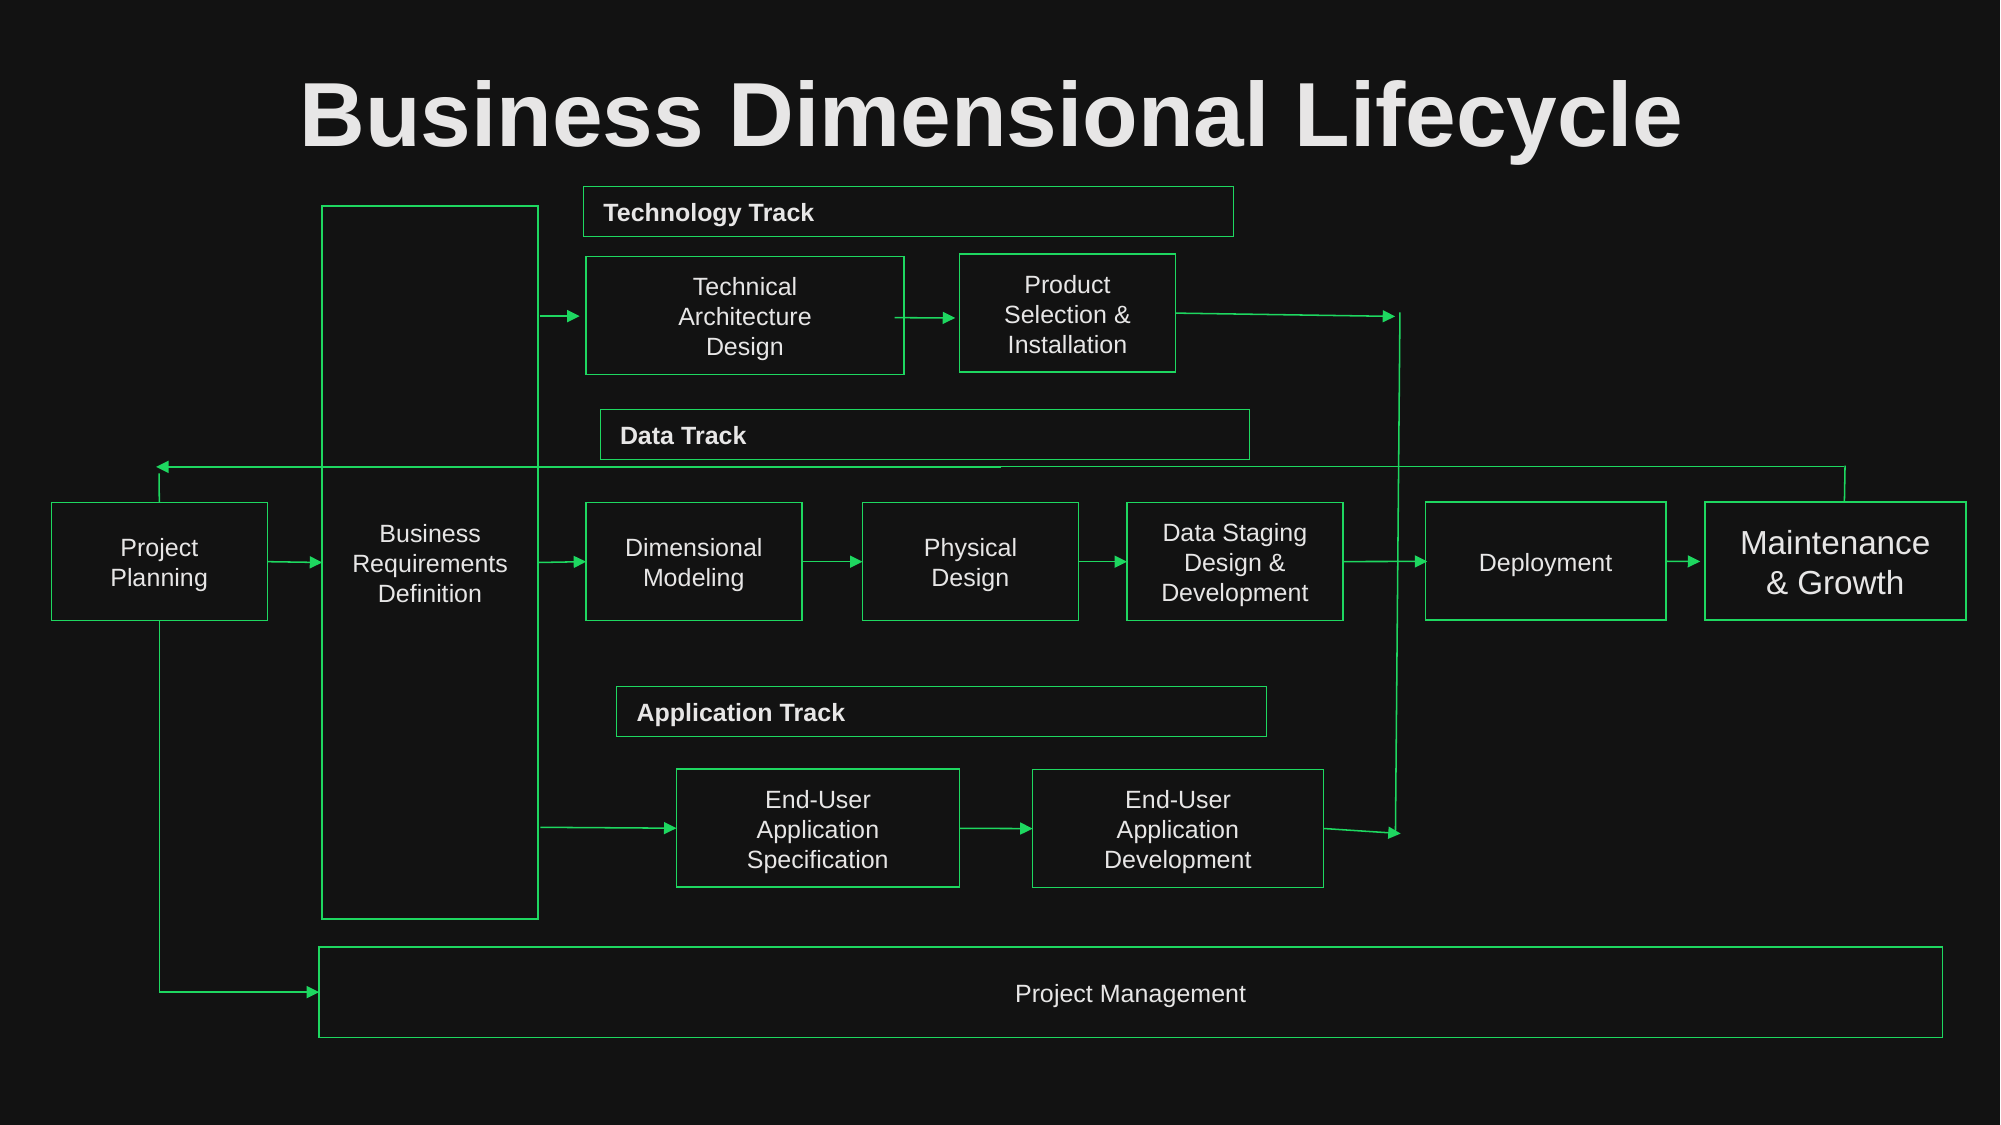

Business Dimensional Lifecycle
Technology Track
Business
Requirements
Definition
Product
Selection &
Installation
Technical
Architecture
Design
Data Track
Deployment
Maintenance
& Growth
Project
Planning
Dimensional
Modeling
Physical
Design
Data Staging
Design &
Development
Application Track
End-User
Application
Specification
End-User
Application
Development
Project Management